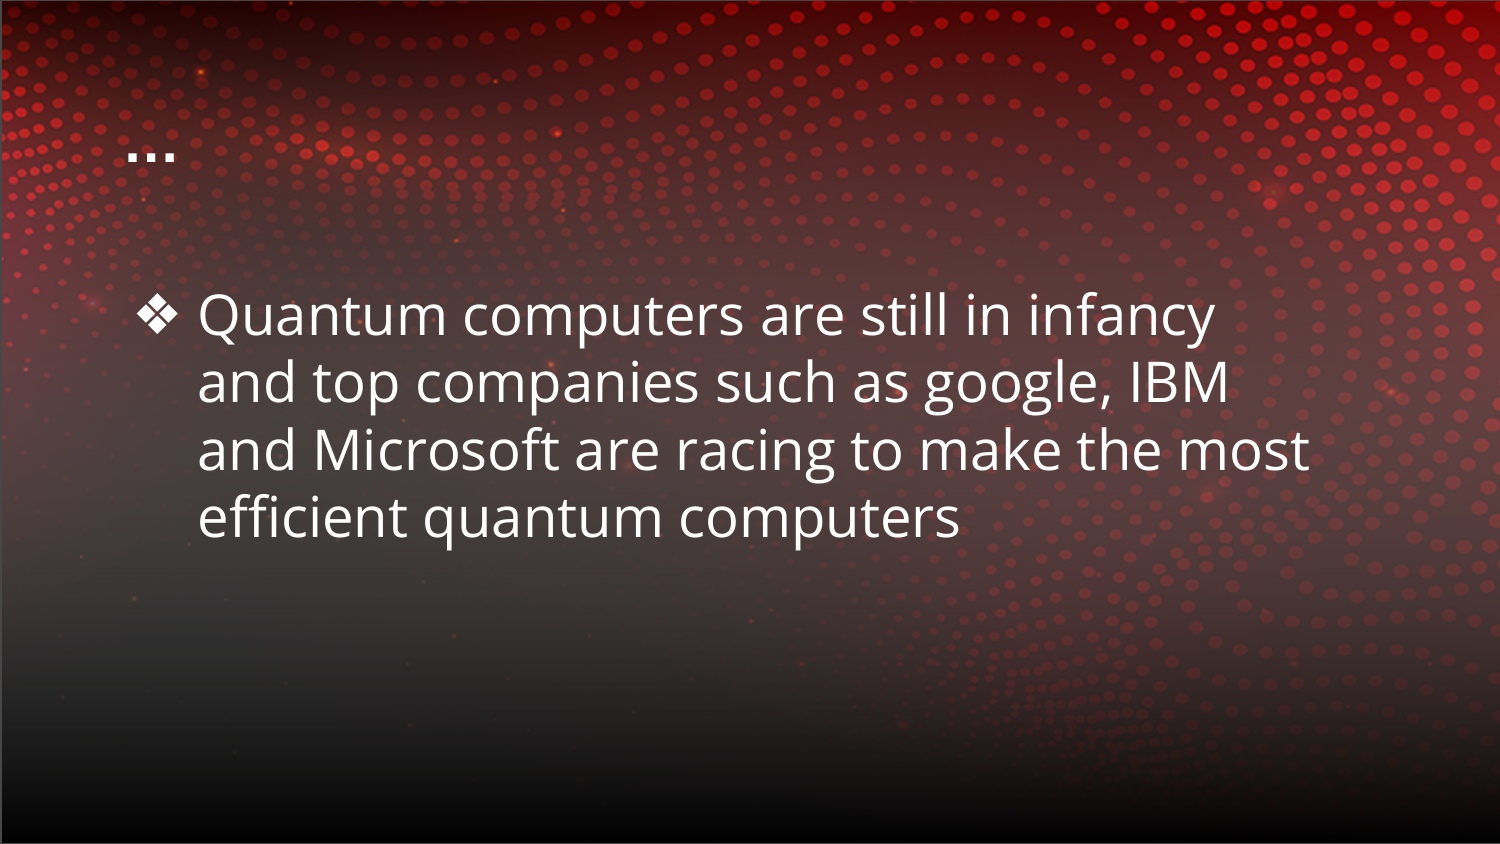

# …
Quantum computers are still in infancy and top companies such as google, IBM and Microsoft are racing to make the most efficient quantum computers